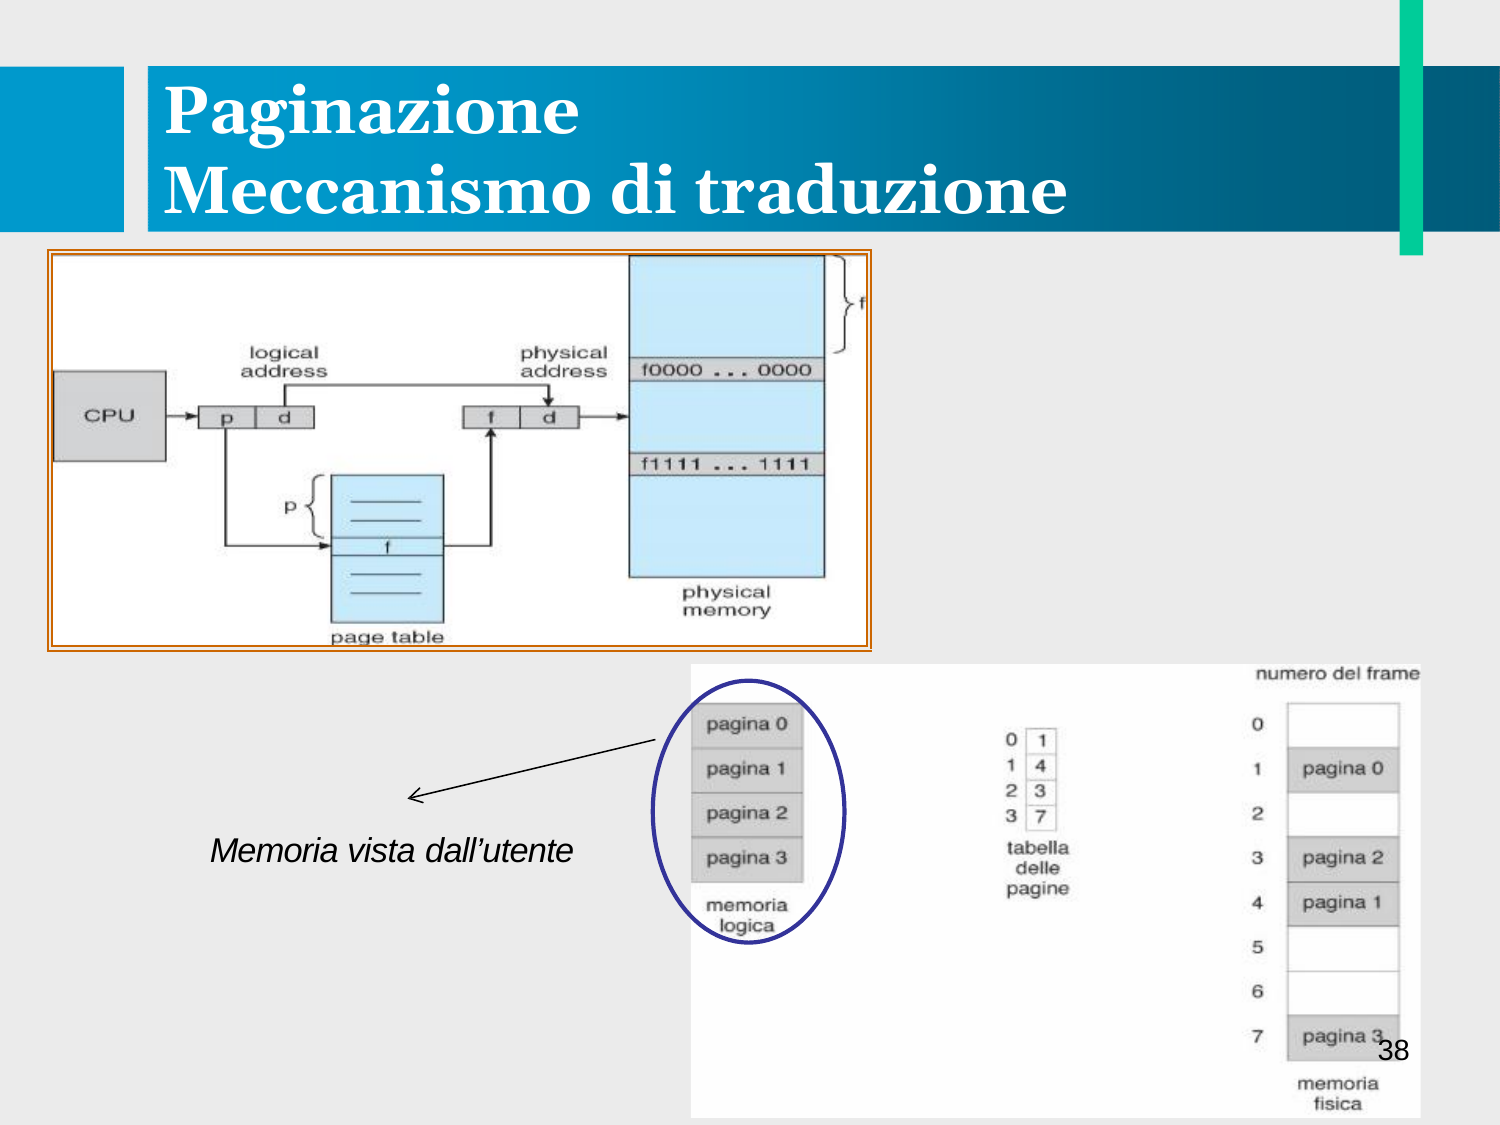

# Paginazione
Meccanismo di traduzione

Memoria vista dall’utente
38